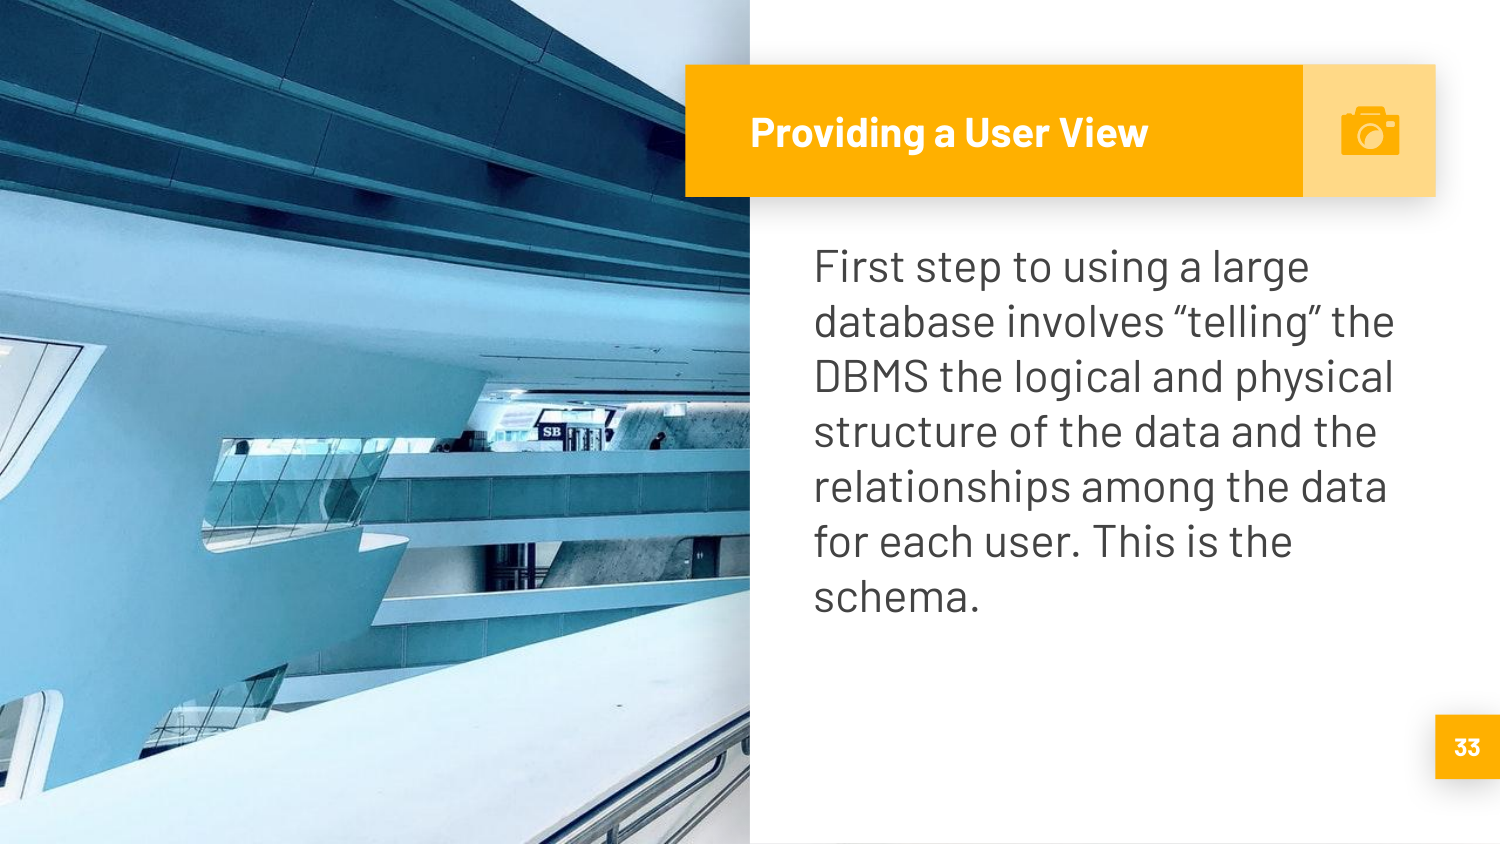

# Providing a User View

First step to using a large database involves “telling” the DBMS the logical and physical structure of the data and the relationships among the data for each user. This is the schema.
33